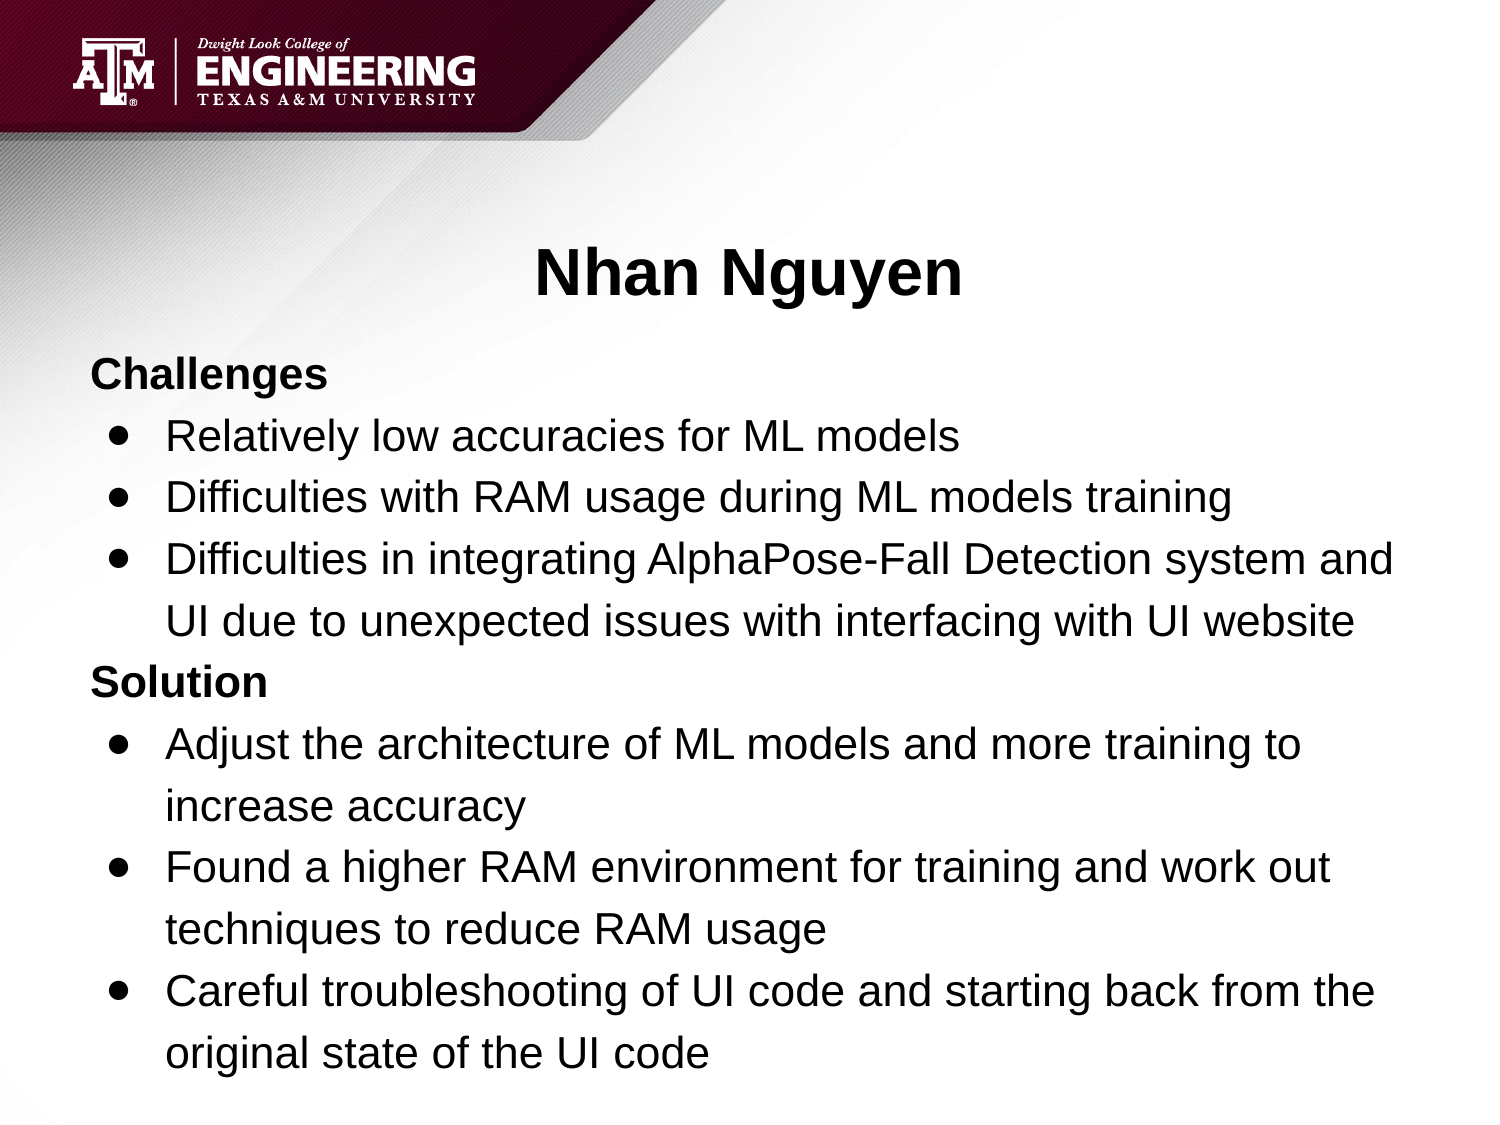

# Nhan Nguyen
Challenges
Relatively low accuracies for ML models
Difficulties with RAM usage during ML models training
Difficulties in integrating AlphaPose-Fall Detection system and UI due to unexpected issues with interfacing with UI website
Solution
Adjust the architecture of ML models and more training to increase accuracy
Found a higher RAM environment for training and work out techniques to reduce RAM usage
Careful troubleshooting of UI code and starting back from the original state of the UI code